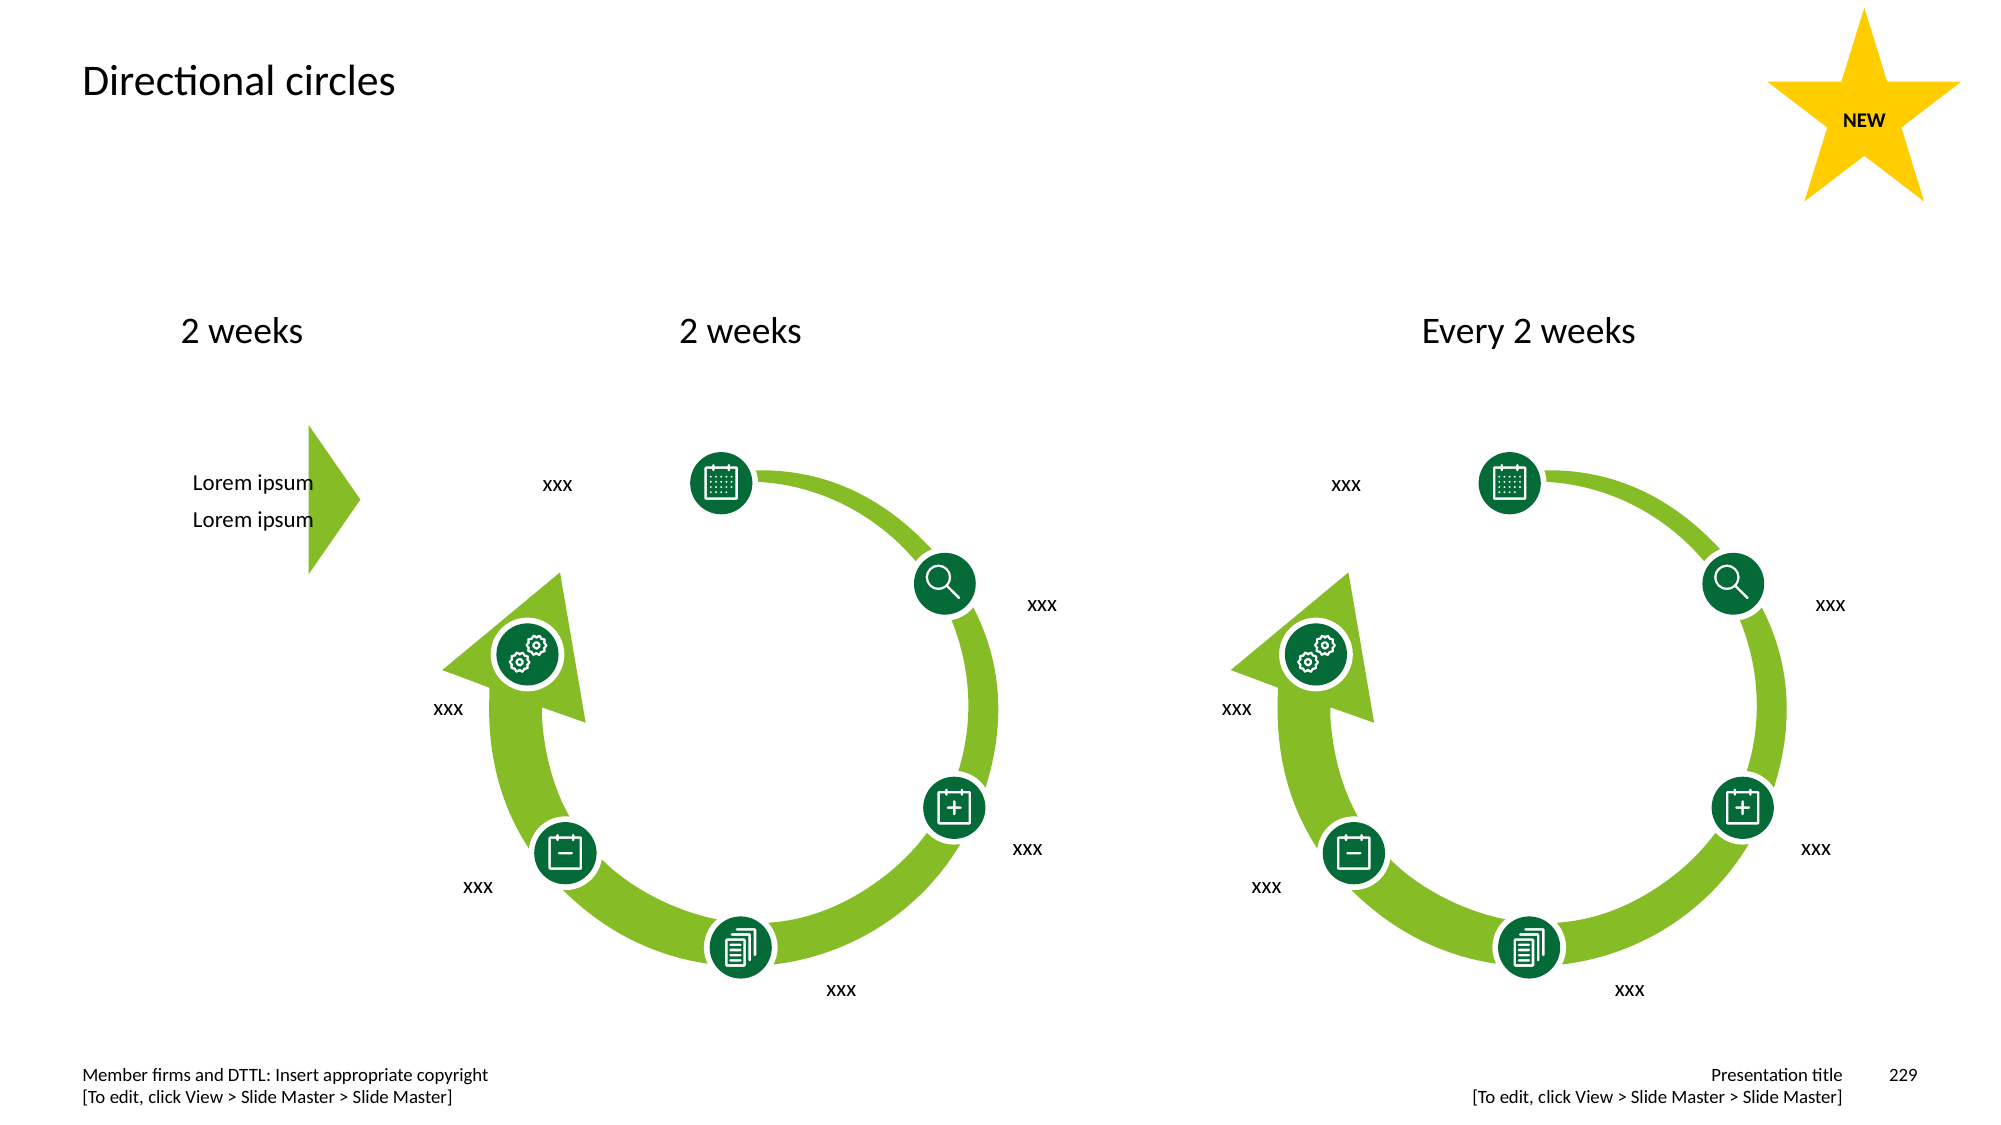

NEW
# Directional circles
2 weeks
2 weeks
Every 2 weeks
xxx
xxx

Lorem ipsum
Lorem ipsum

xxx
xxx

xxx
xxx

xxx
xxx
xxx
xxx

xxx
xxx